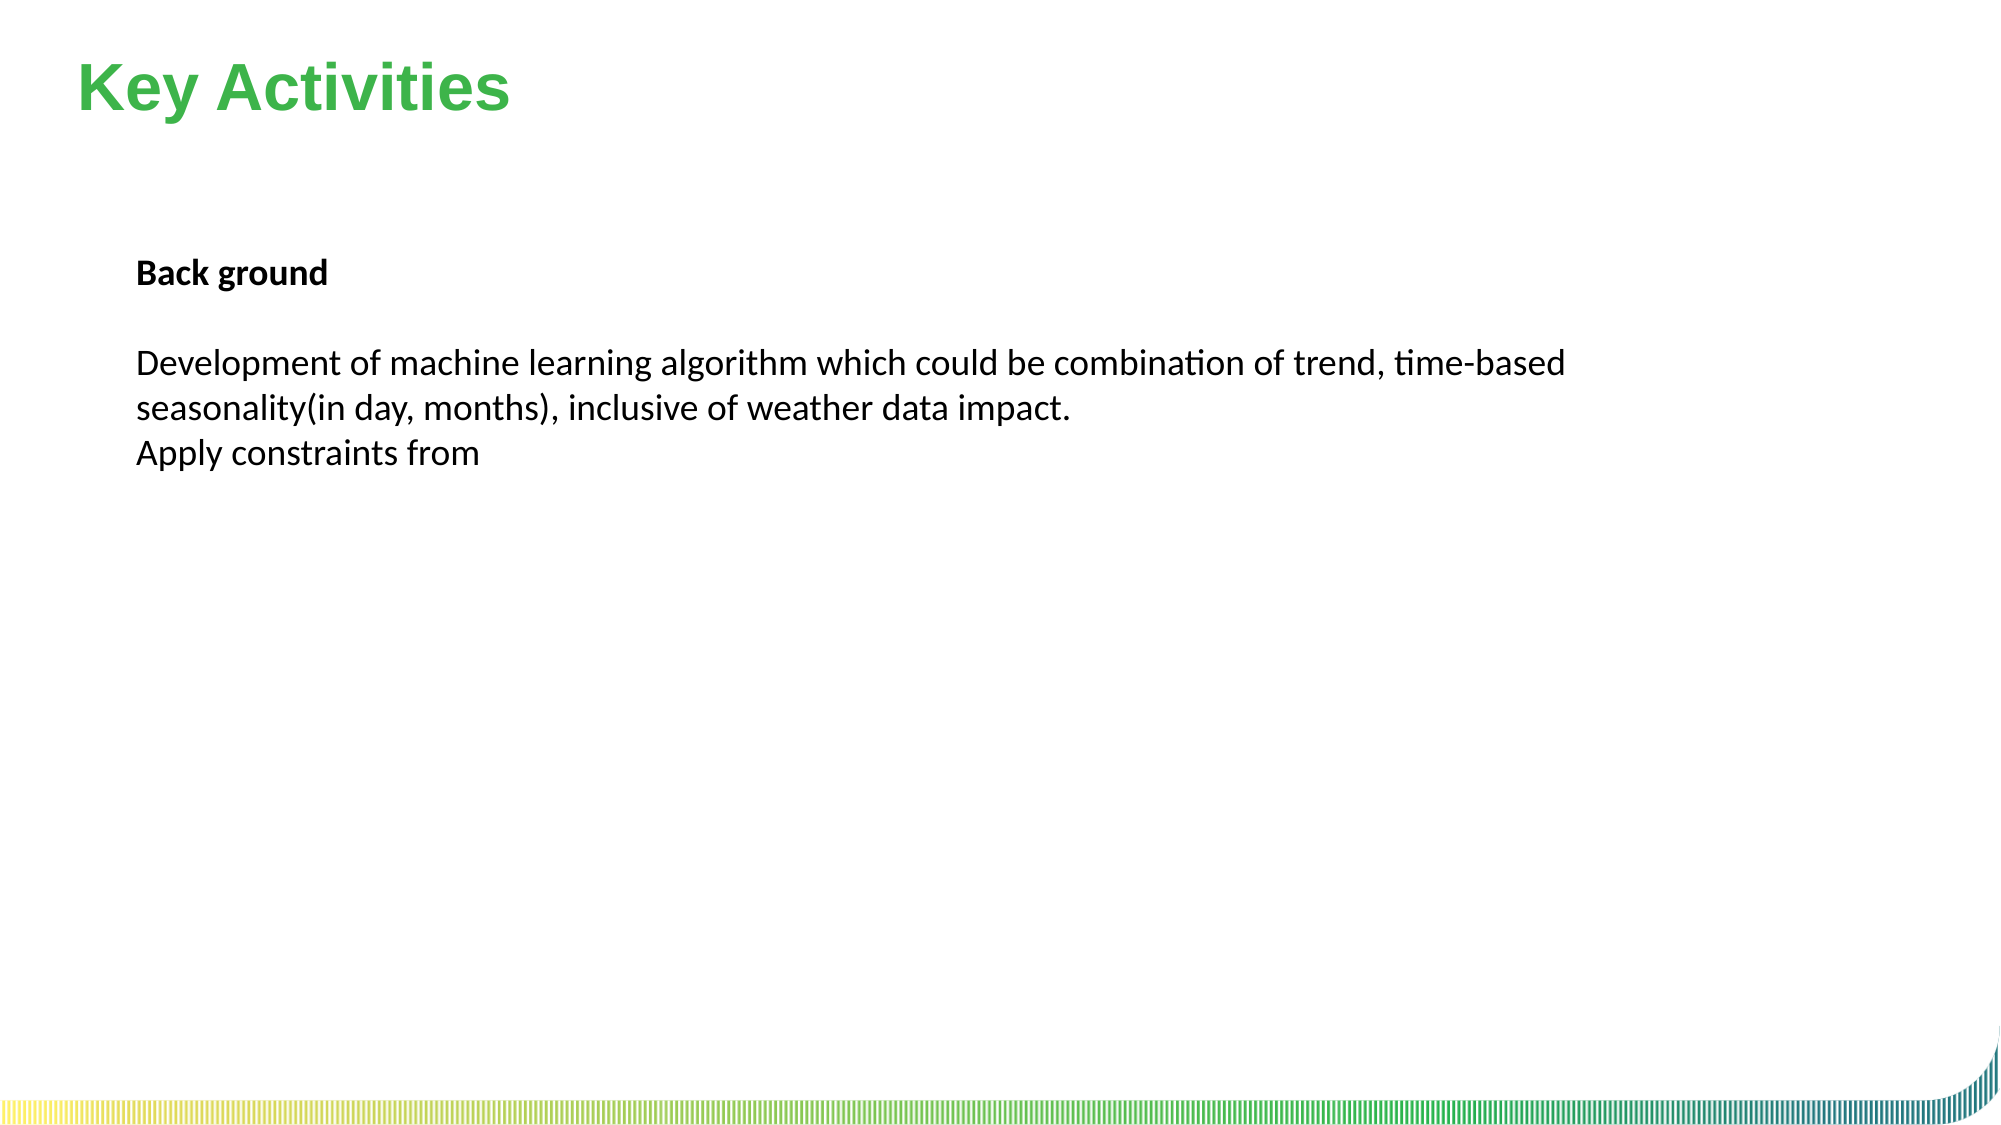

3
Key Activities
Back ground

Development of machine learning algorithm which could be combination of trend, time-based seasonality(in day, months), inclusive of weather data impact.
Apply constraints from